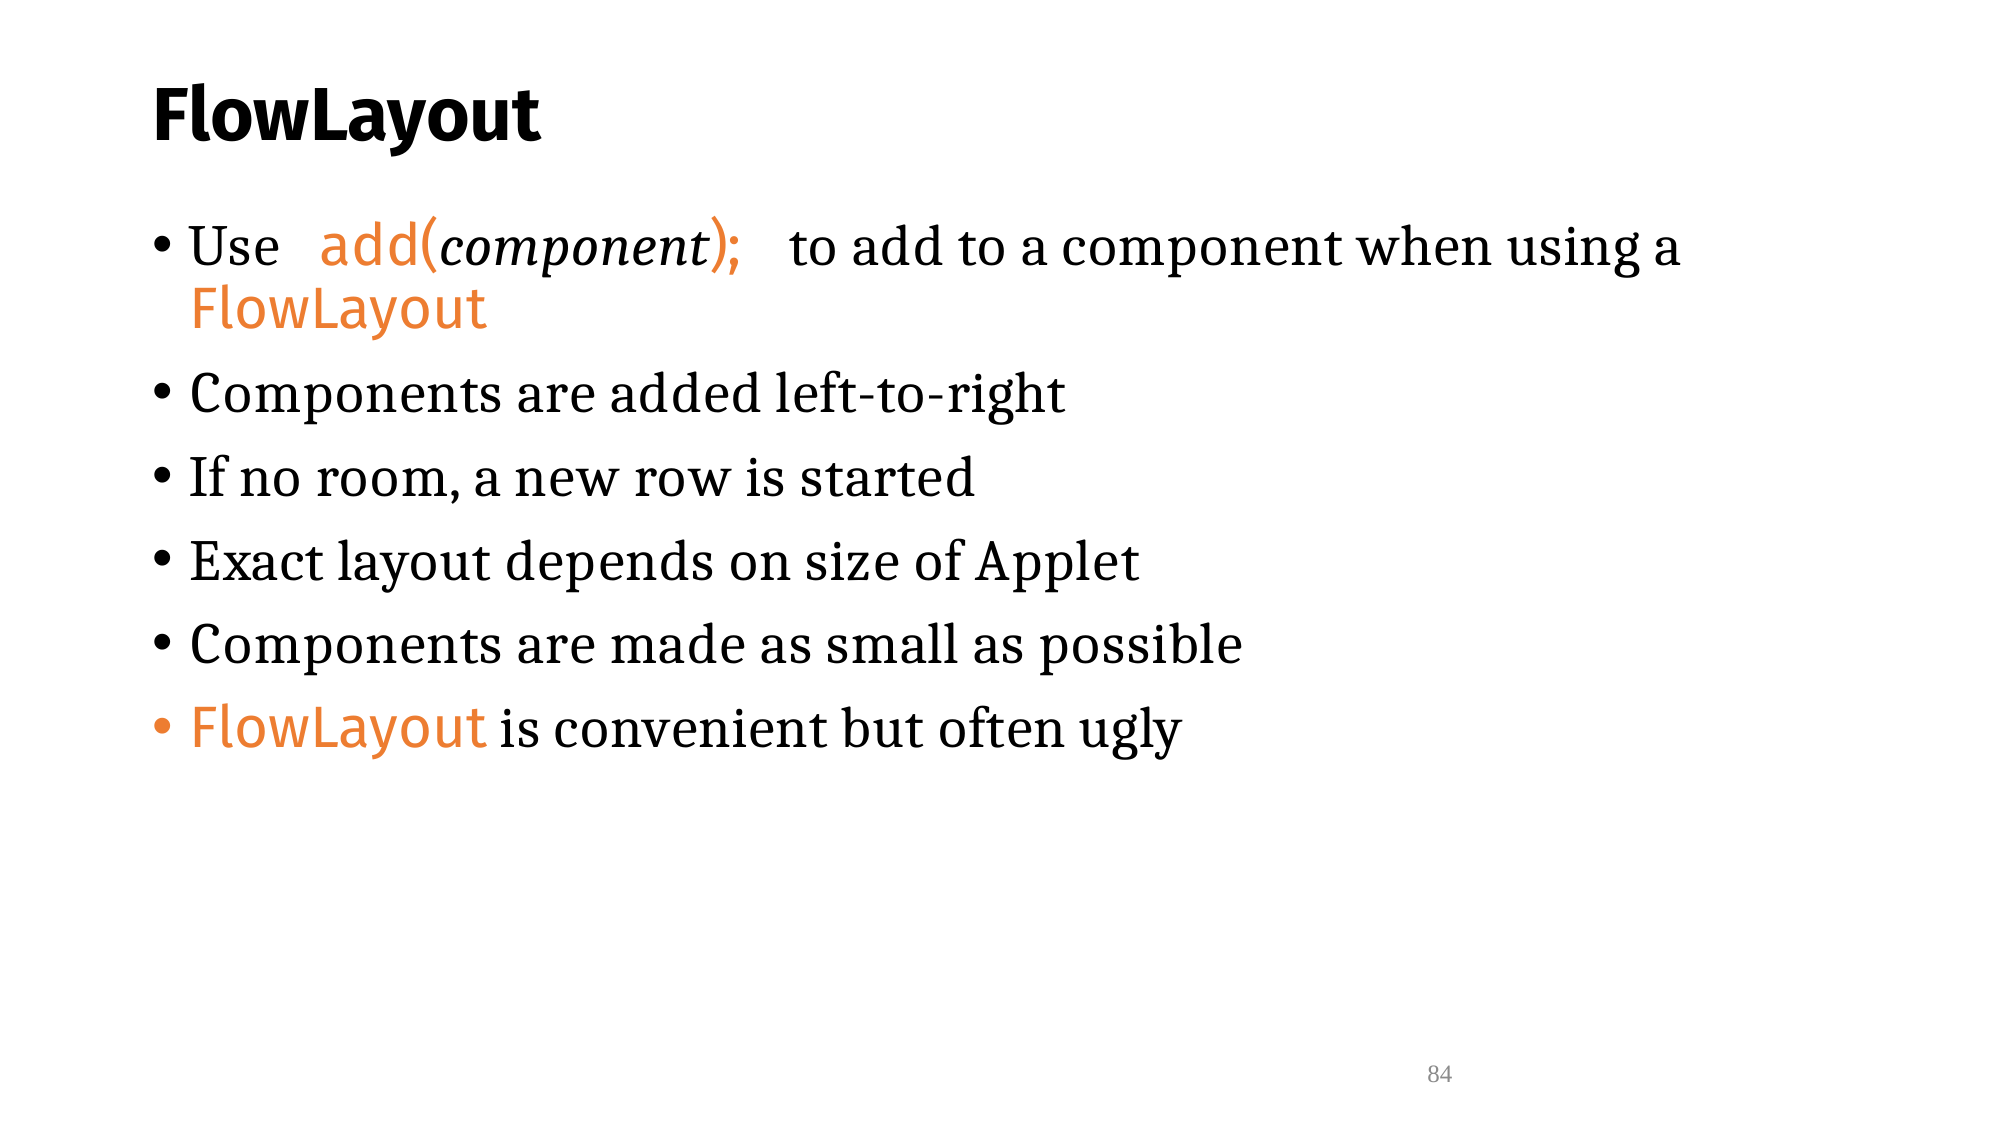

# FlowLayout
Use   add(component);   to add to a component when using a FlowLayout
Components are added left-to-right
If no room, a new row is started
Exact layout depends on size of Applet
Components are made as small as possible
FlowLayout is convenient but often ugly

84